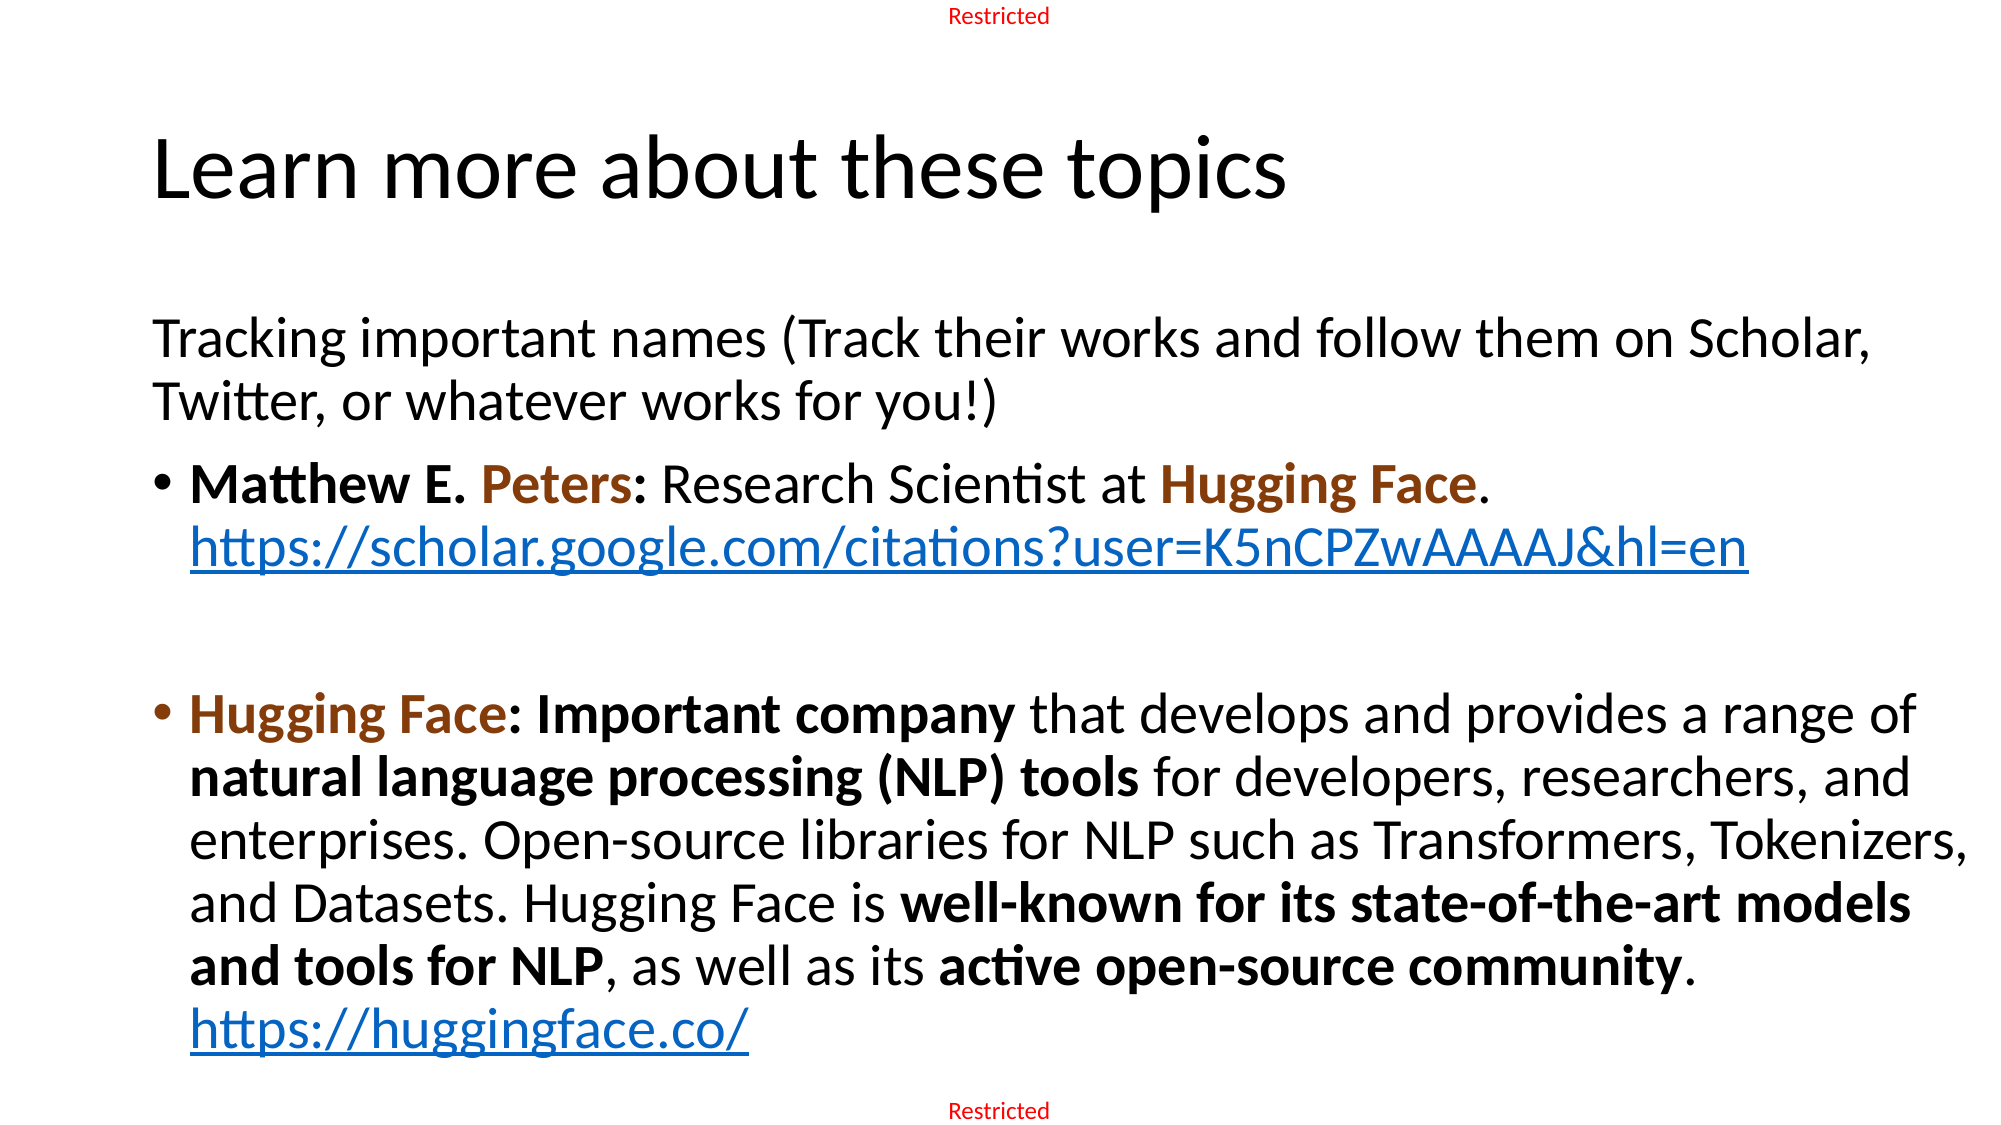

# Learn more about these topics
Tracking important names (Track their works and follow them on Scholar, Twitter, or whatever works for you!)
Matthew E. Peters: Research Scientist at Hugging Face.
https://scholar.google.com/citations?user=K5nCPZwAAAAJ&hl=en

Hugging Face: Important company that develops and provides a range of natural language processing (NLP) tools for developers, researchers, and enterprises. Open-source libraries for NLP such as Transformers, Tokenizers, and Datasets. Hugging Face is well-known for its state-of-the-art models and tools for NLP, as well as its active open-source community.
https://huggingface.co/